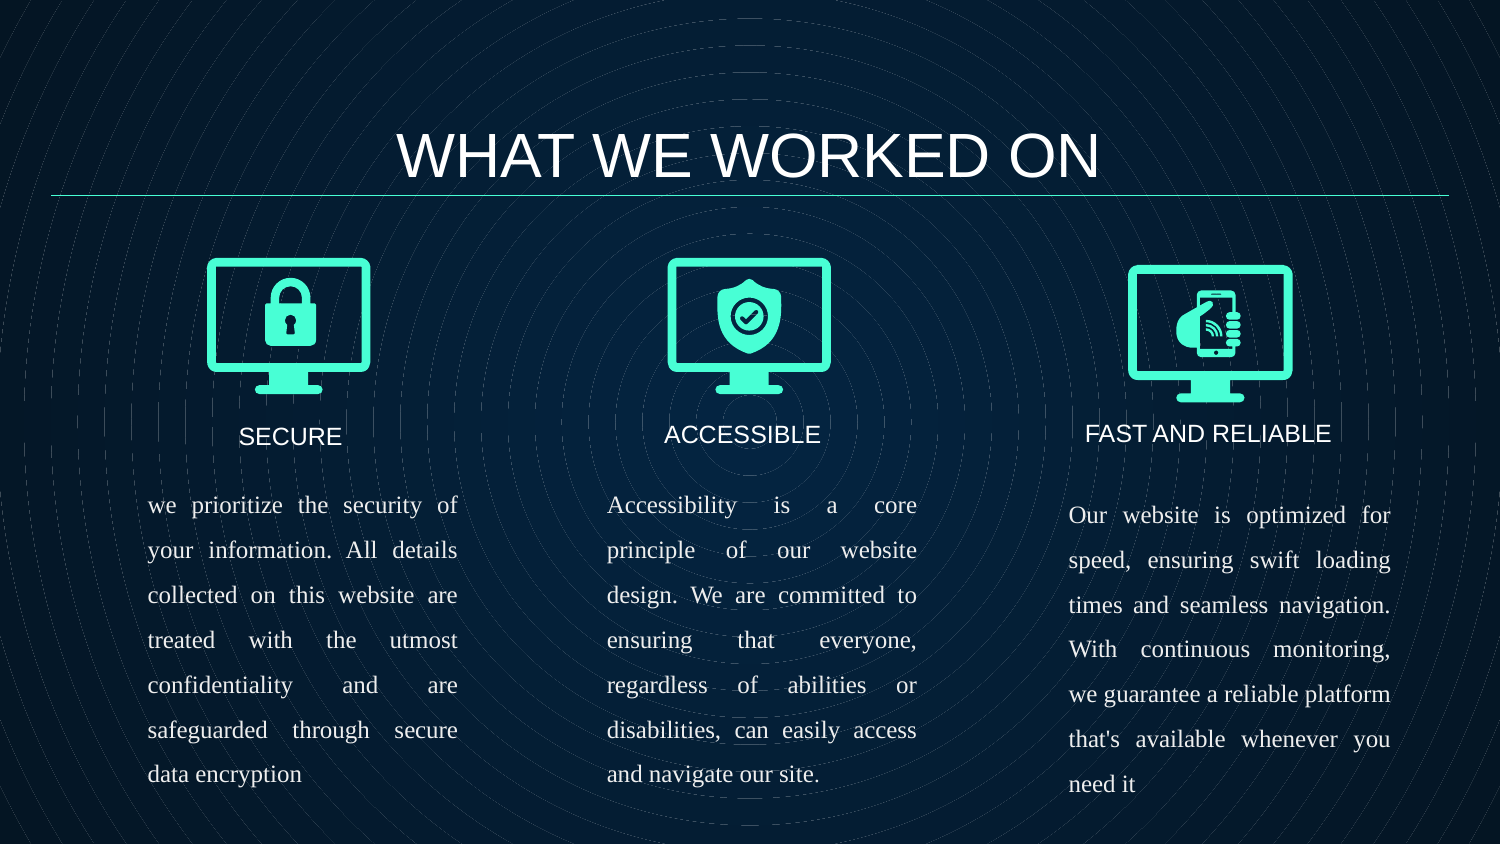

WHAT WE WORKED ON

ACCESSIBLE
# SECURE
FAST AND RELIABLE
we prioritize the security of your information. All details collected on this website are treated with the utmost confidentiality and are safeguarded through secure data encryption
Accessibility is a core principle of our website design. We are committed to ensuring that everyone, regardless of abilities or disabilities, can easily access and navigate our site.
Our website is optimized for speed, ensuring swift loading times and seamless navigation. With continuous monitoring, we guarantee a reliable platform that's available whenever you need it